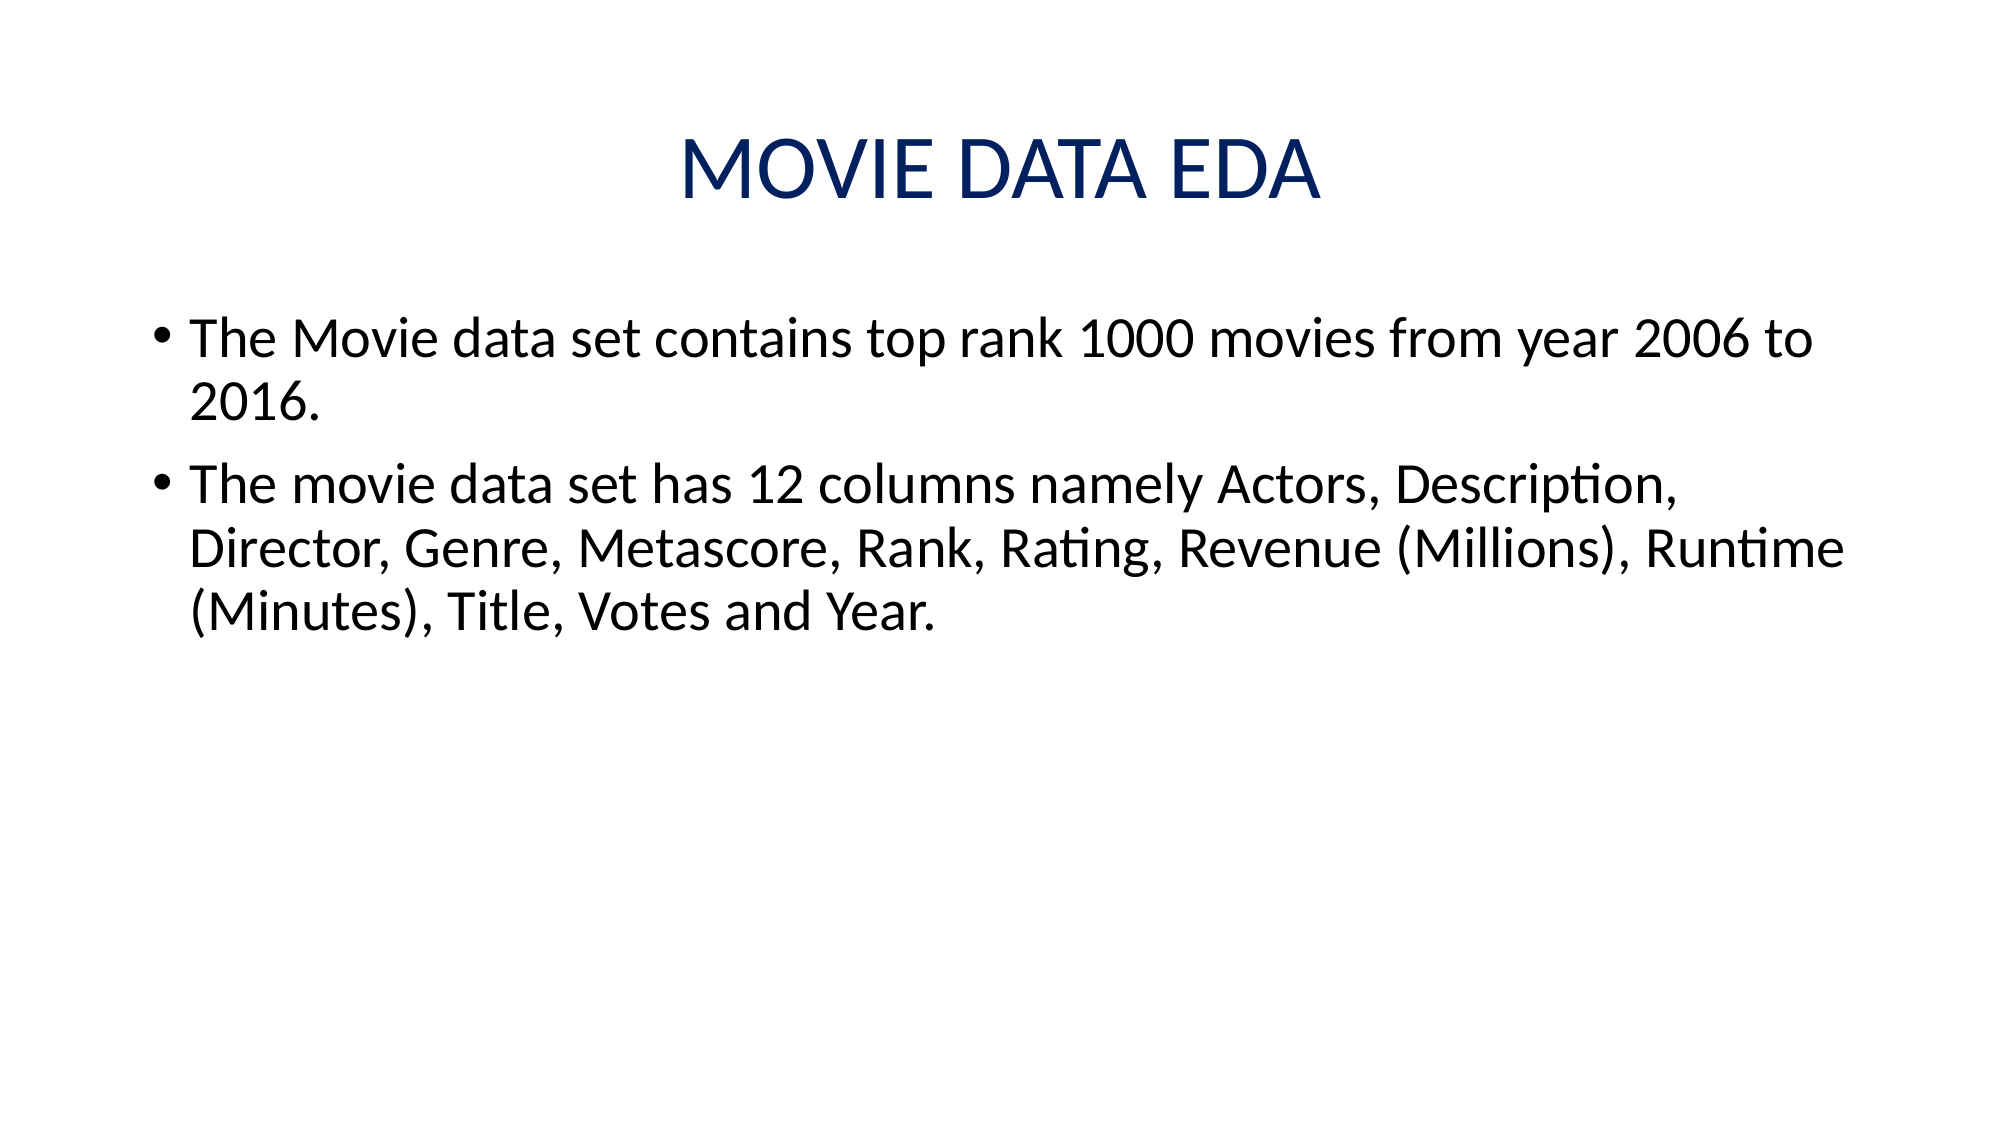

# MOVIE DATA EDA
The Movie data set contains top rank 1000 movies from year 2006 to 2016.
The movie data set has 12 columns namely Actors, Description, Director, Genre, Metascore, Rank, Rating, Revenue (Millions), Runtime (Minutes), Title, Votes and Year.